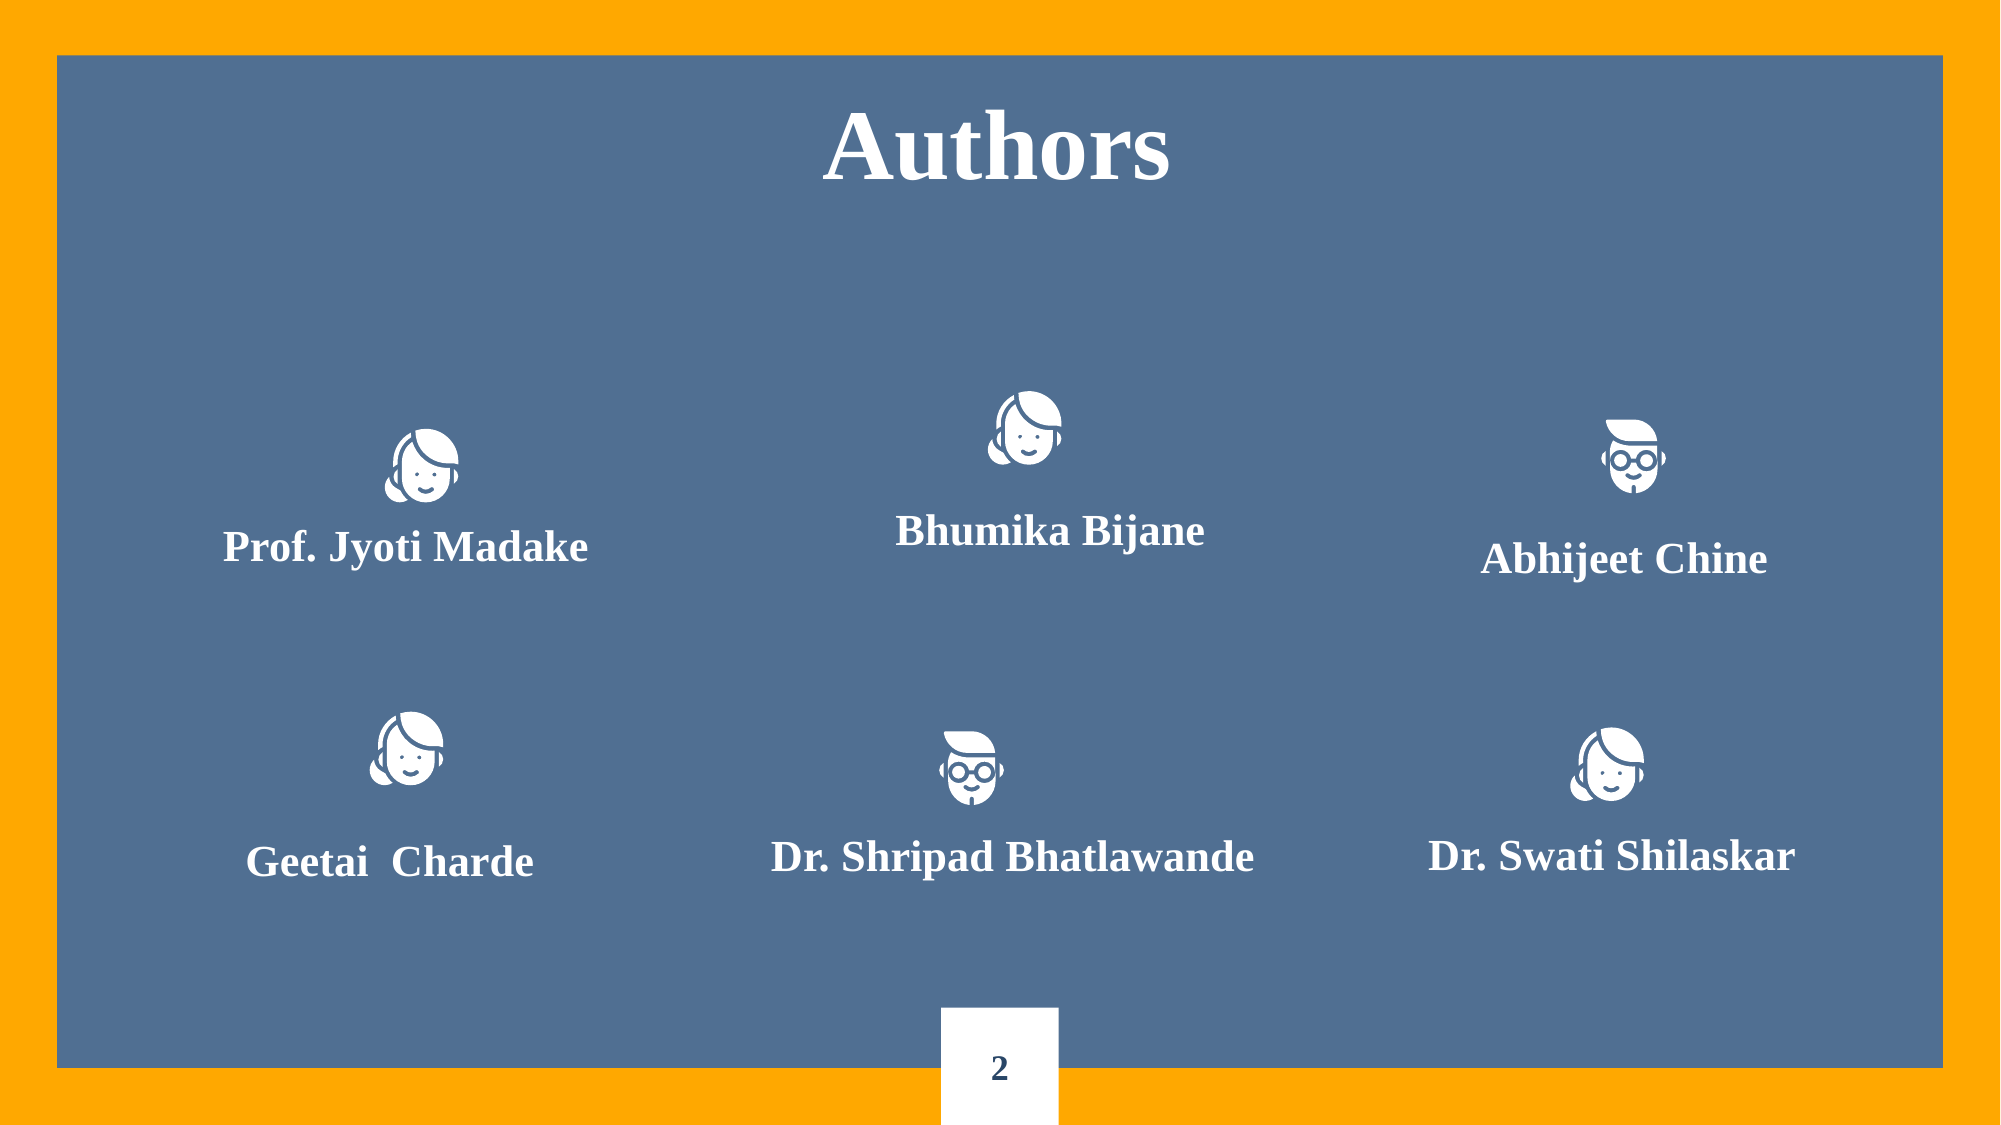

Authors

Bhumika Bijane
Prof. Jyoti Madake
Abhijeet Chine

Dr. Swati Shilaskar
 Dr. Shripad Bhatlawande
Geetai  Charde
2